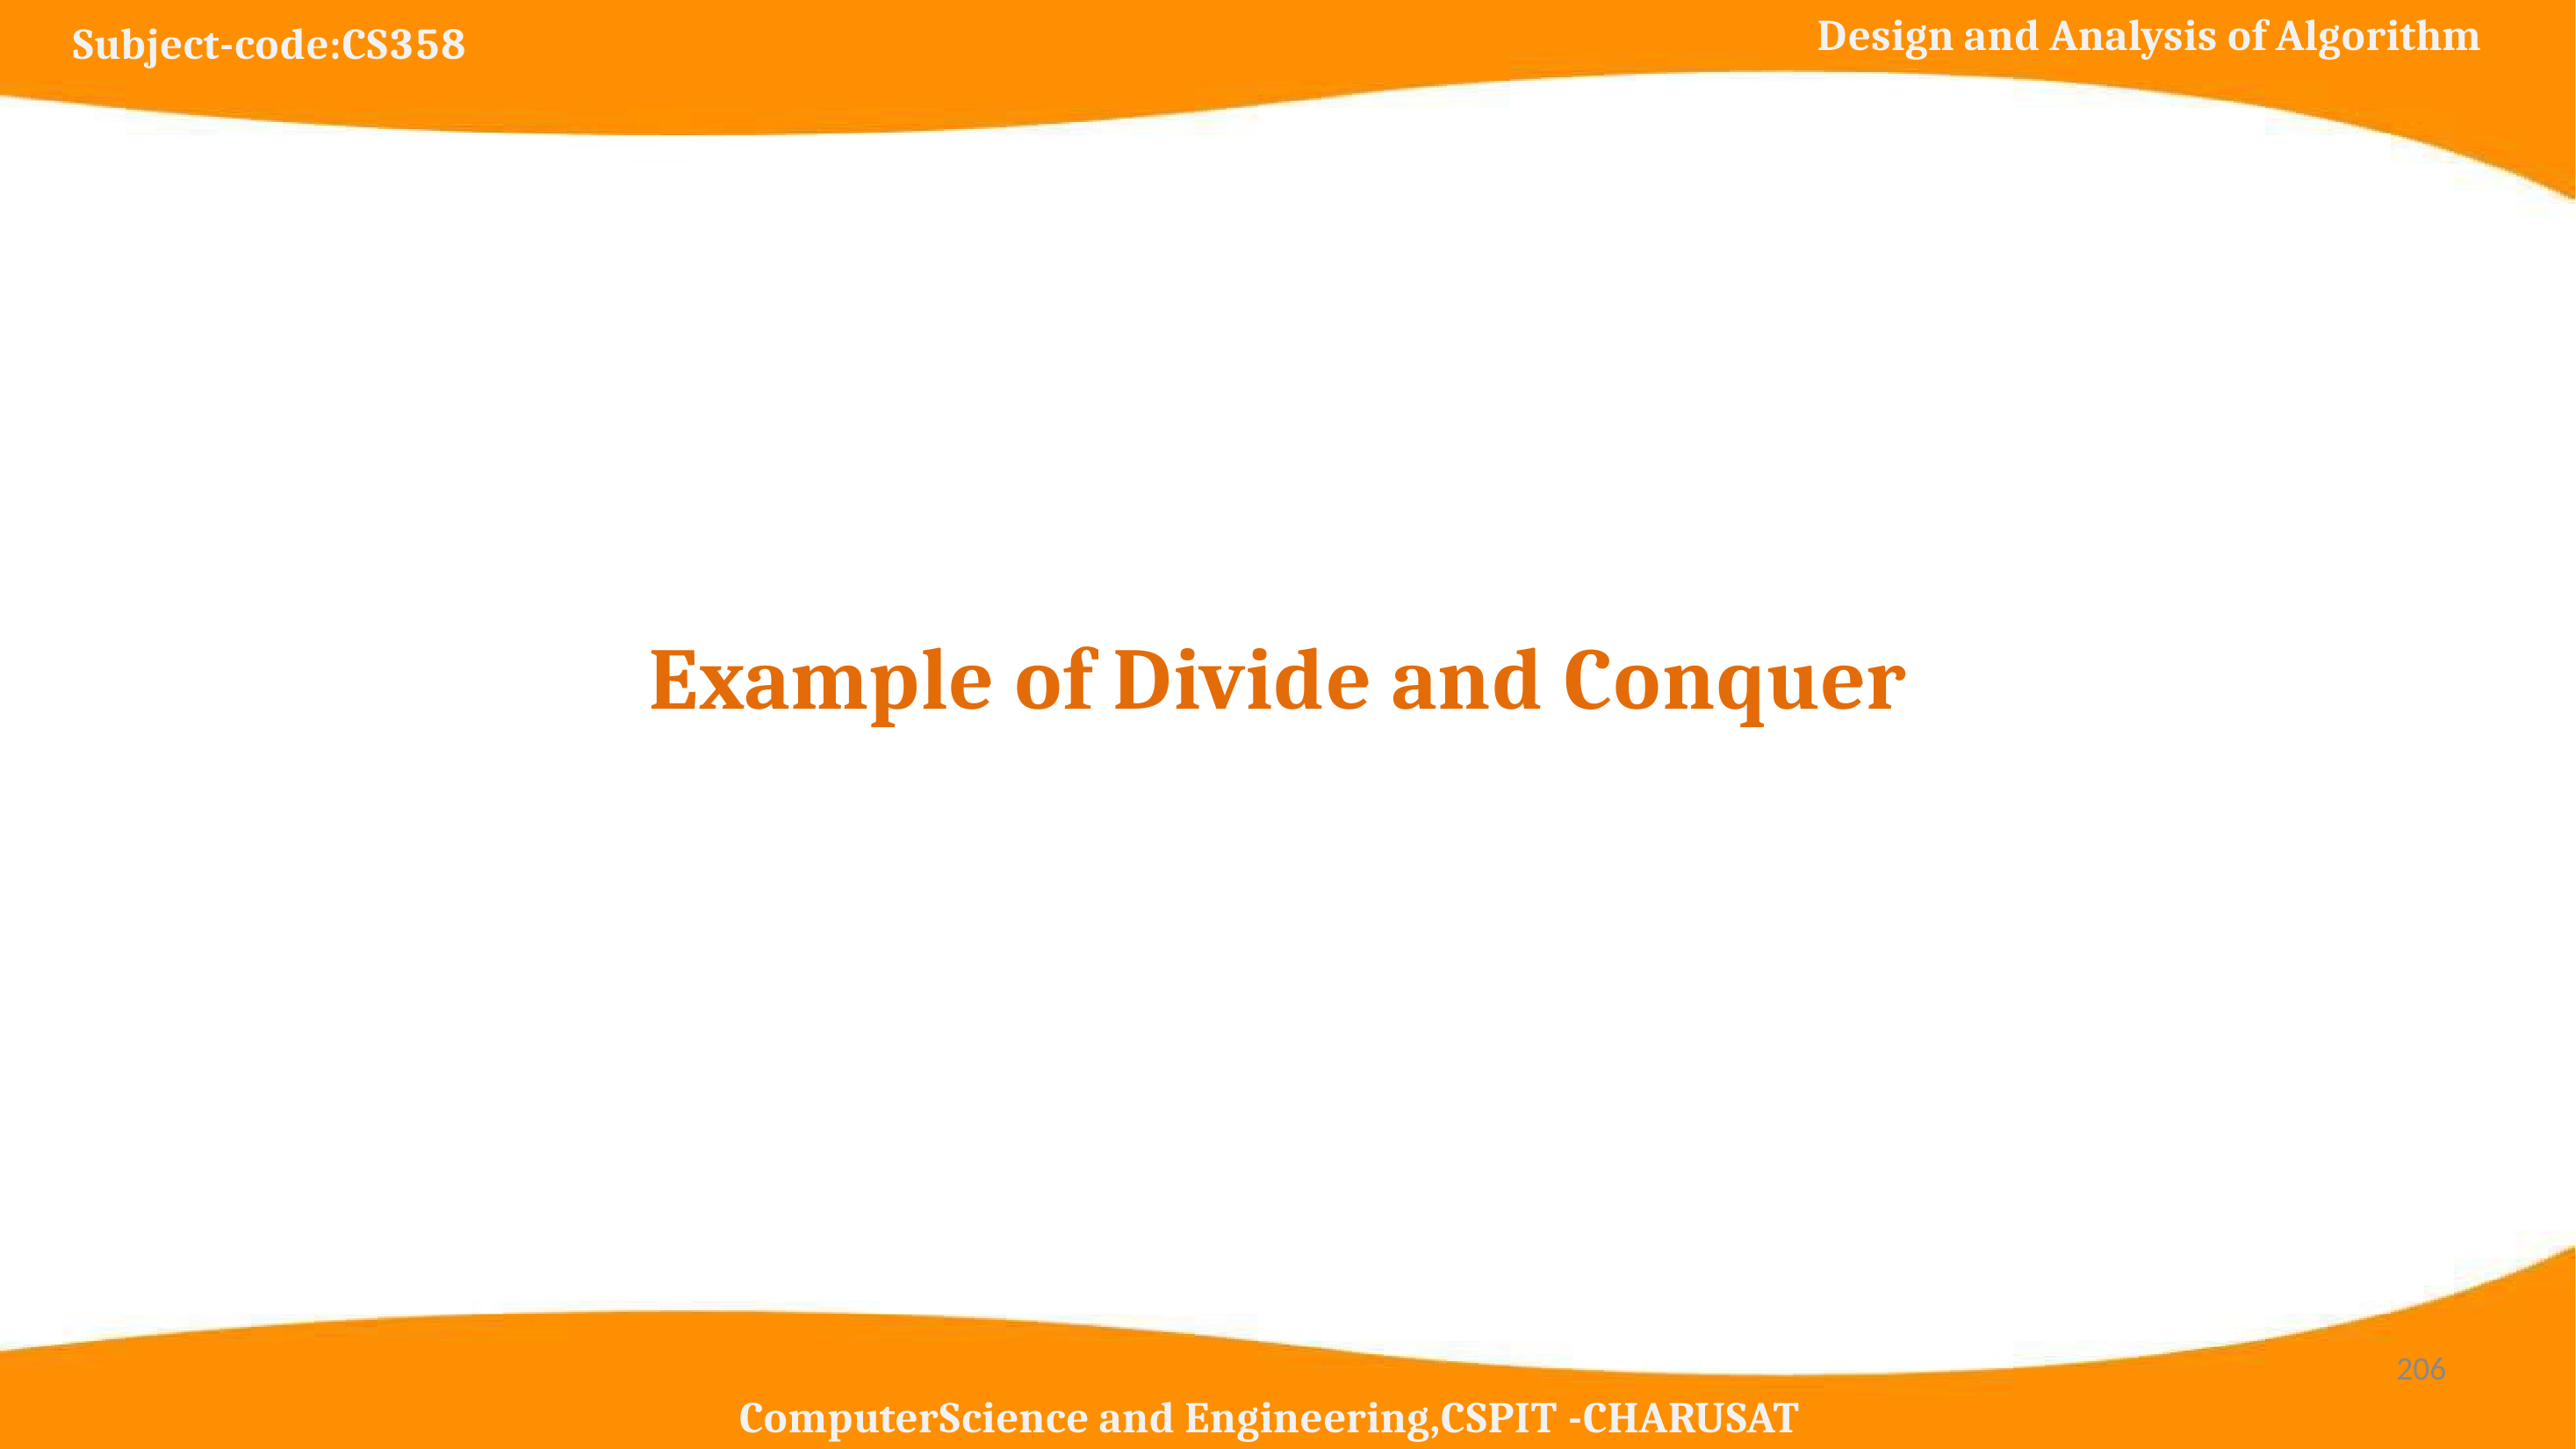

# Example of Divide and Conquer
206